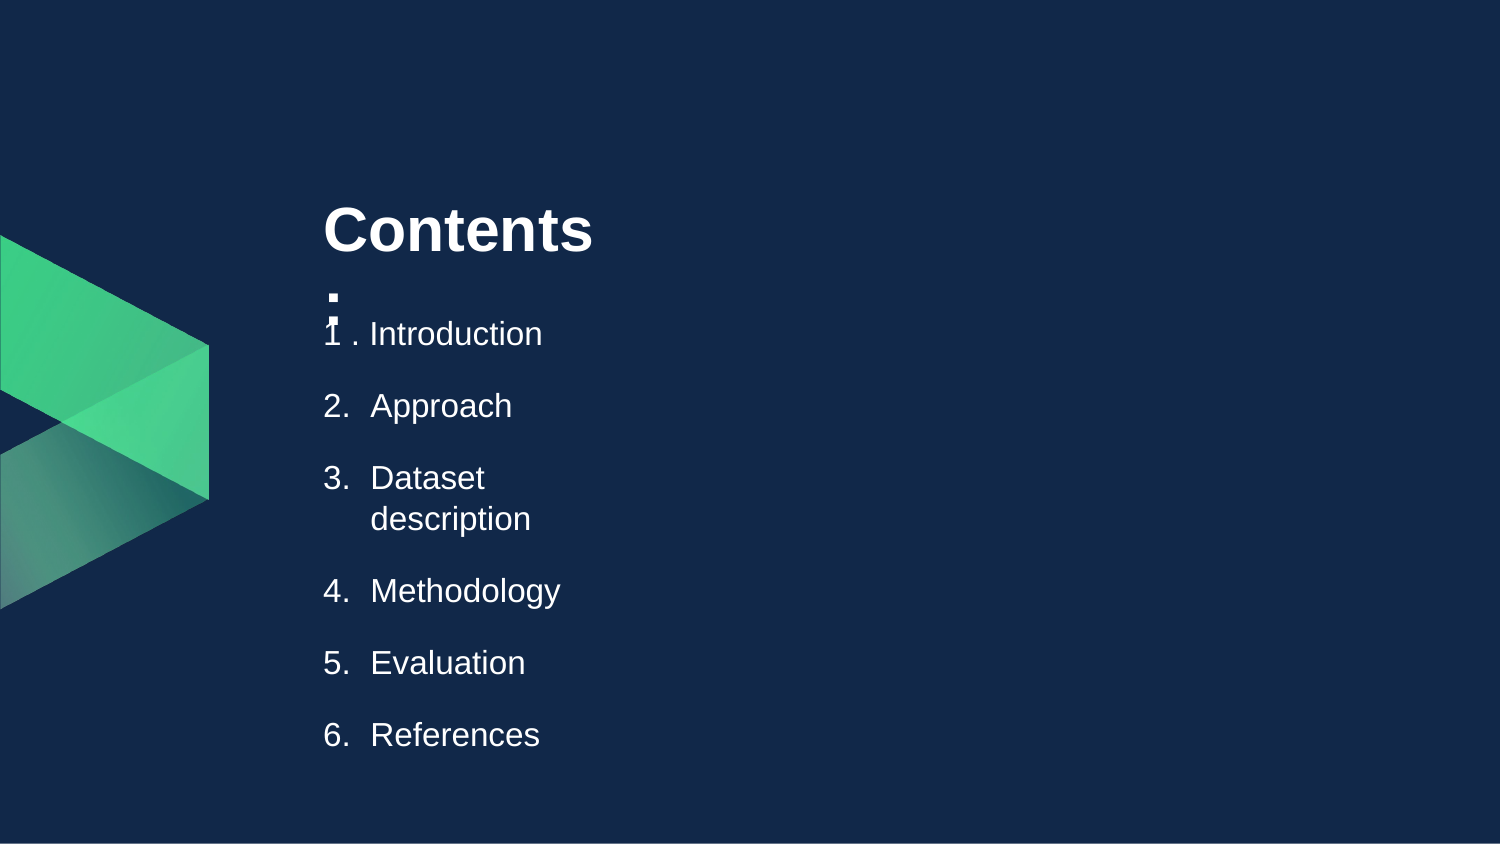

# Contents :
1 . Introduction

Approach

Dataset description

Methodology

Evaluation

References